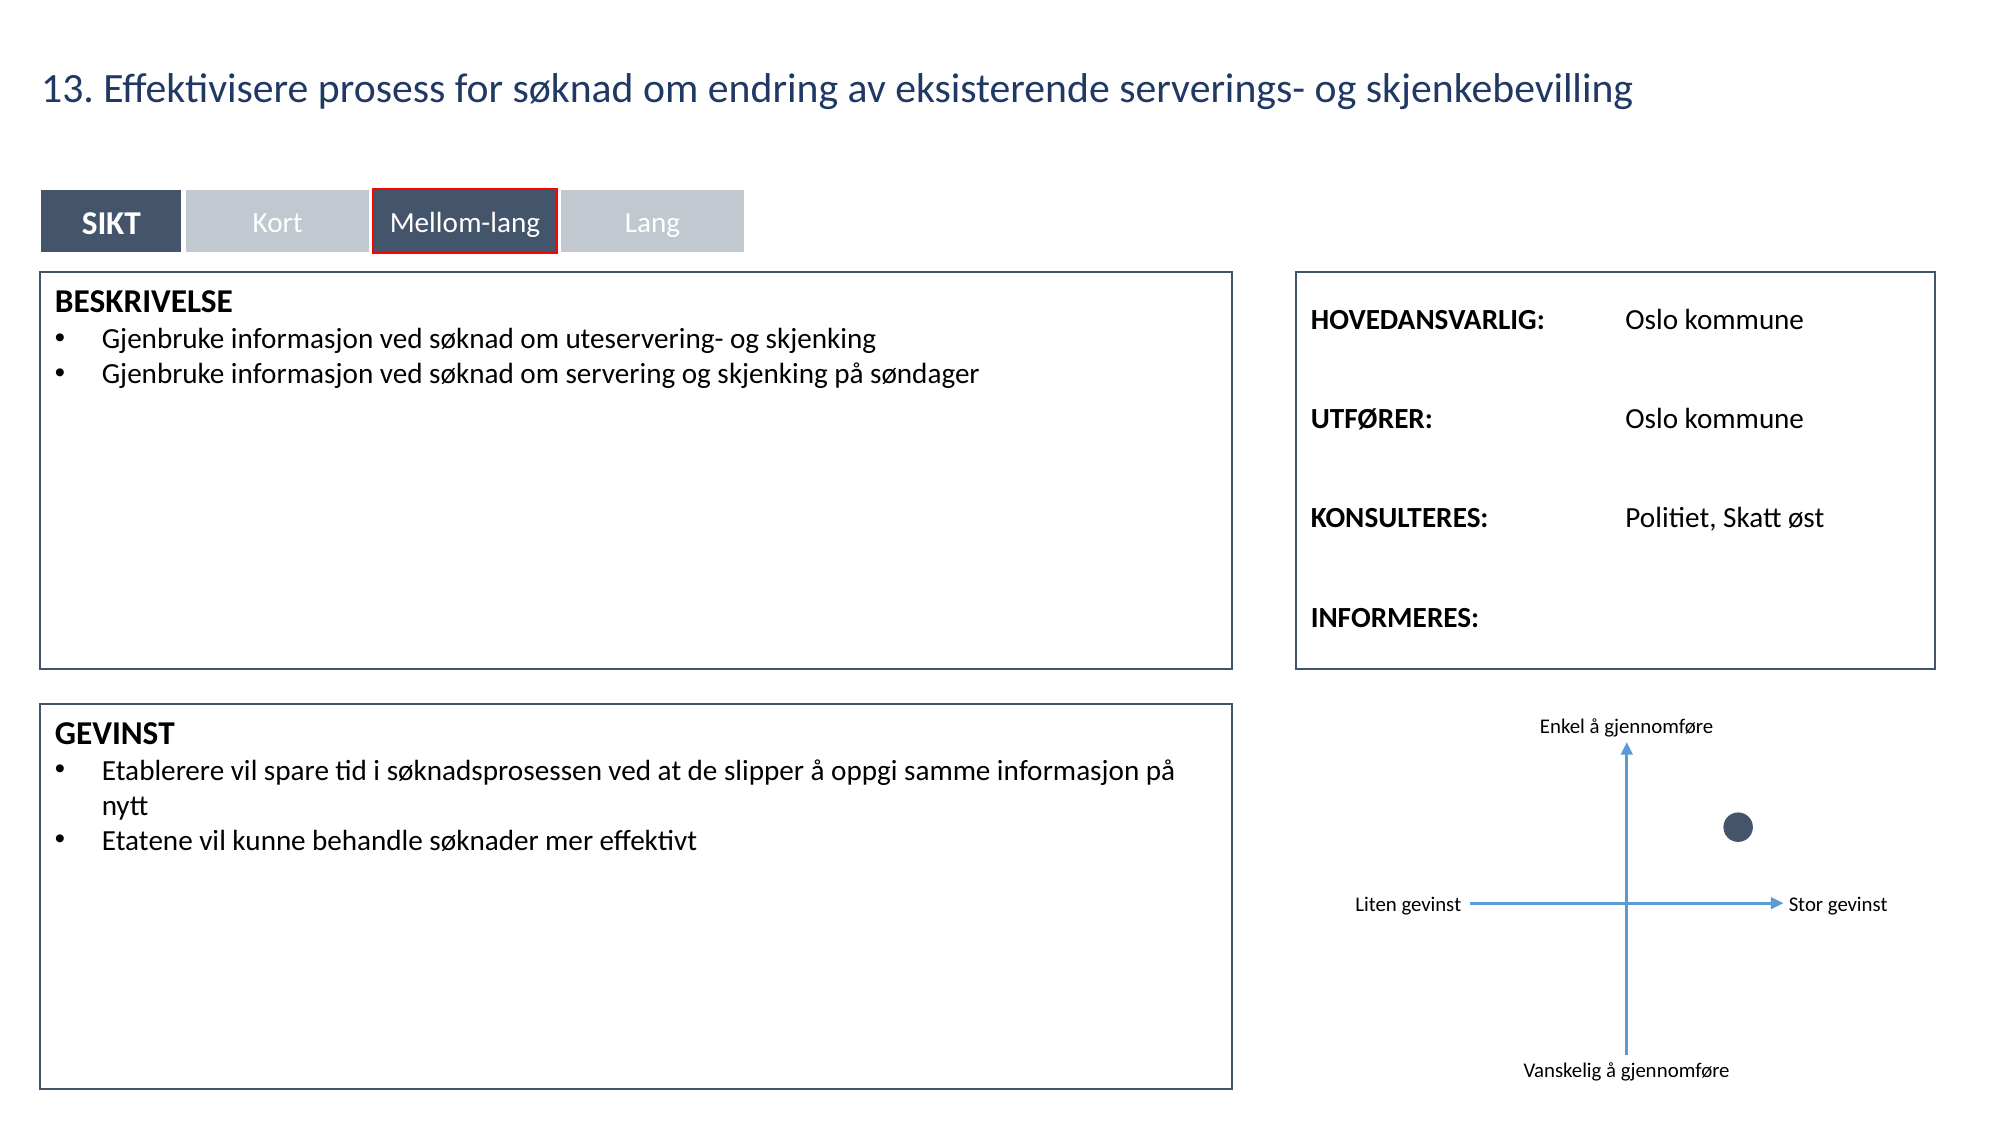

13. Effektivisere prosess for søknad om endring av eksisterende serverings- og skjenkebevilling

SIKT
Kort

Mellom-lang
Lang
| HOVEDANSVARLIG: | Oslo kommune |
| --- | --- |
| UTFØRER: | Oslo kommune |
| KONSULTERES: | Politiet, Skatt øst |
| INFORMERES: |  |
BESKRIVELSE
Gjenbruke informasjon ved søknad om uteservering- og skjenking
Gjenbruke informasjon ved søknad om servering og skjenking på søndager

GEVINST
Etablerere vil spare tid i søknadsprosessen ved at de slipper å oppgi samme informasjon på nytt
Etatene vil kunne behandle søknader mer effektivt

Enkel å gjennomføre

Liten gevinst
Stor gevinst
Vanskelig å gjennomføre